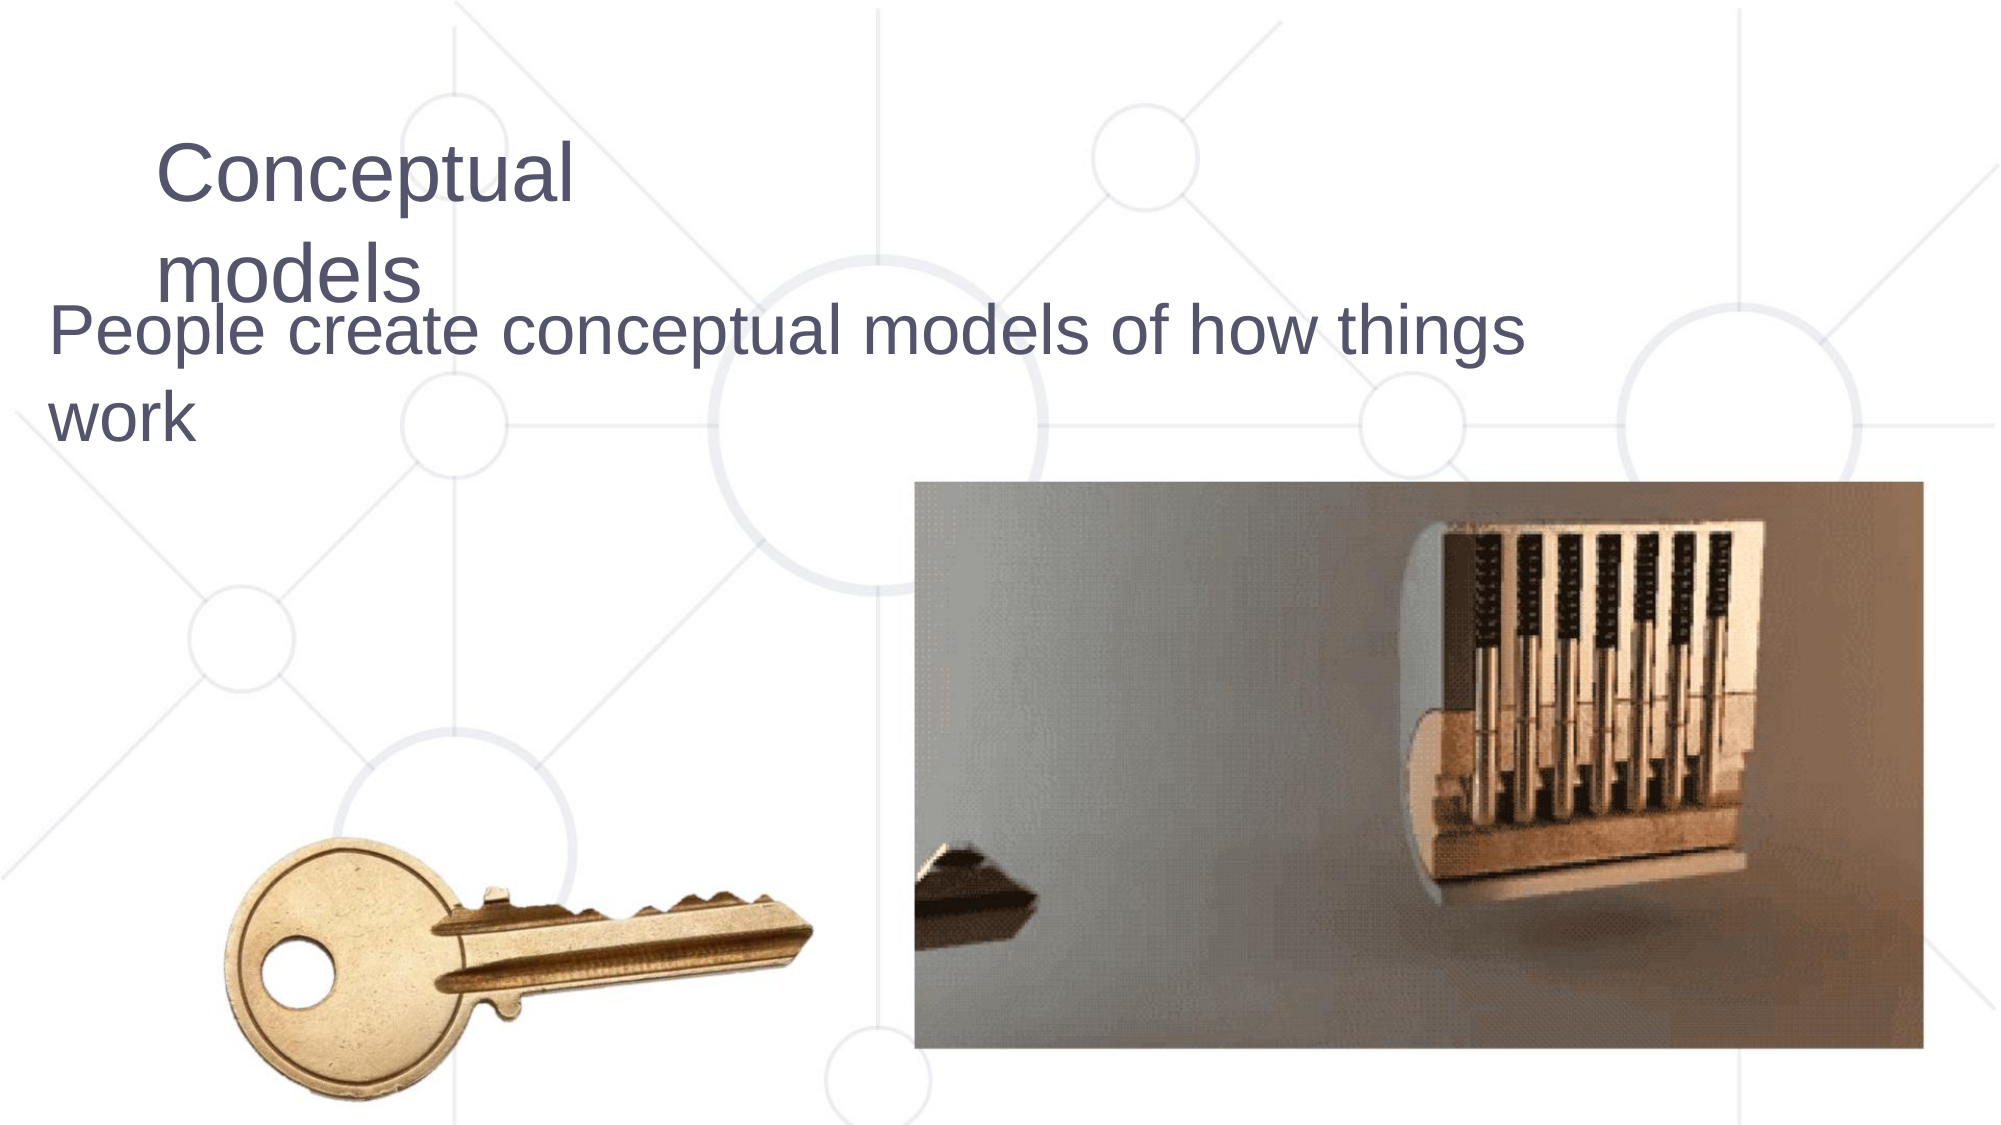

Conceptual models
People create conceptual models of how things work